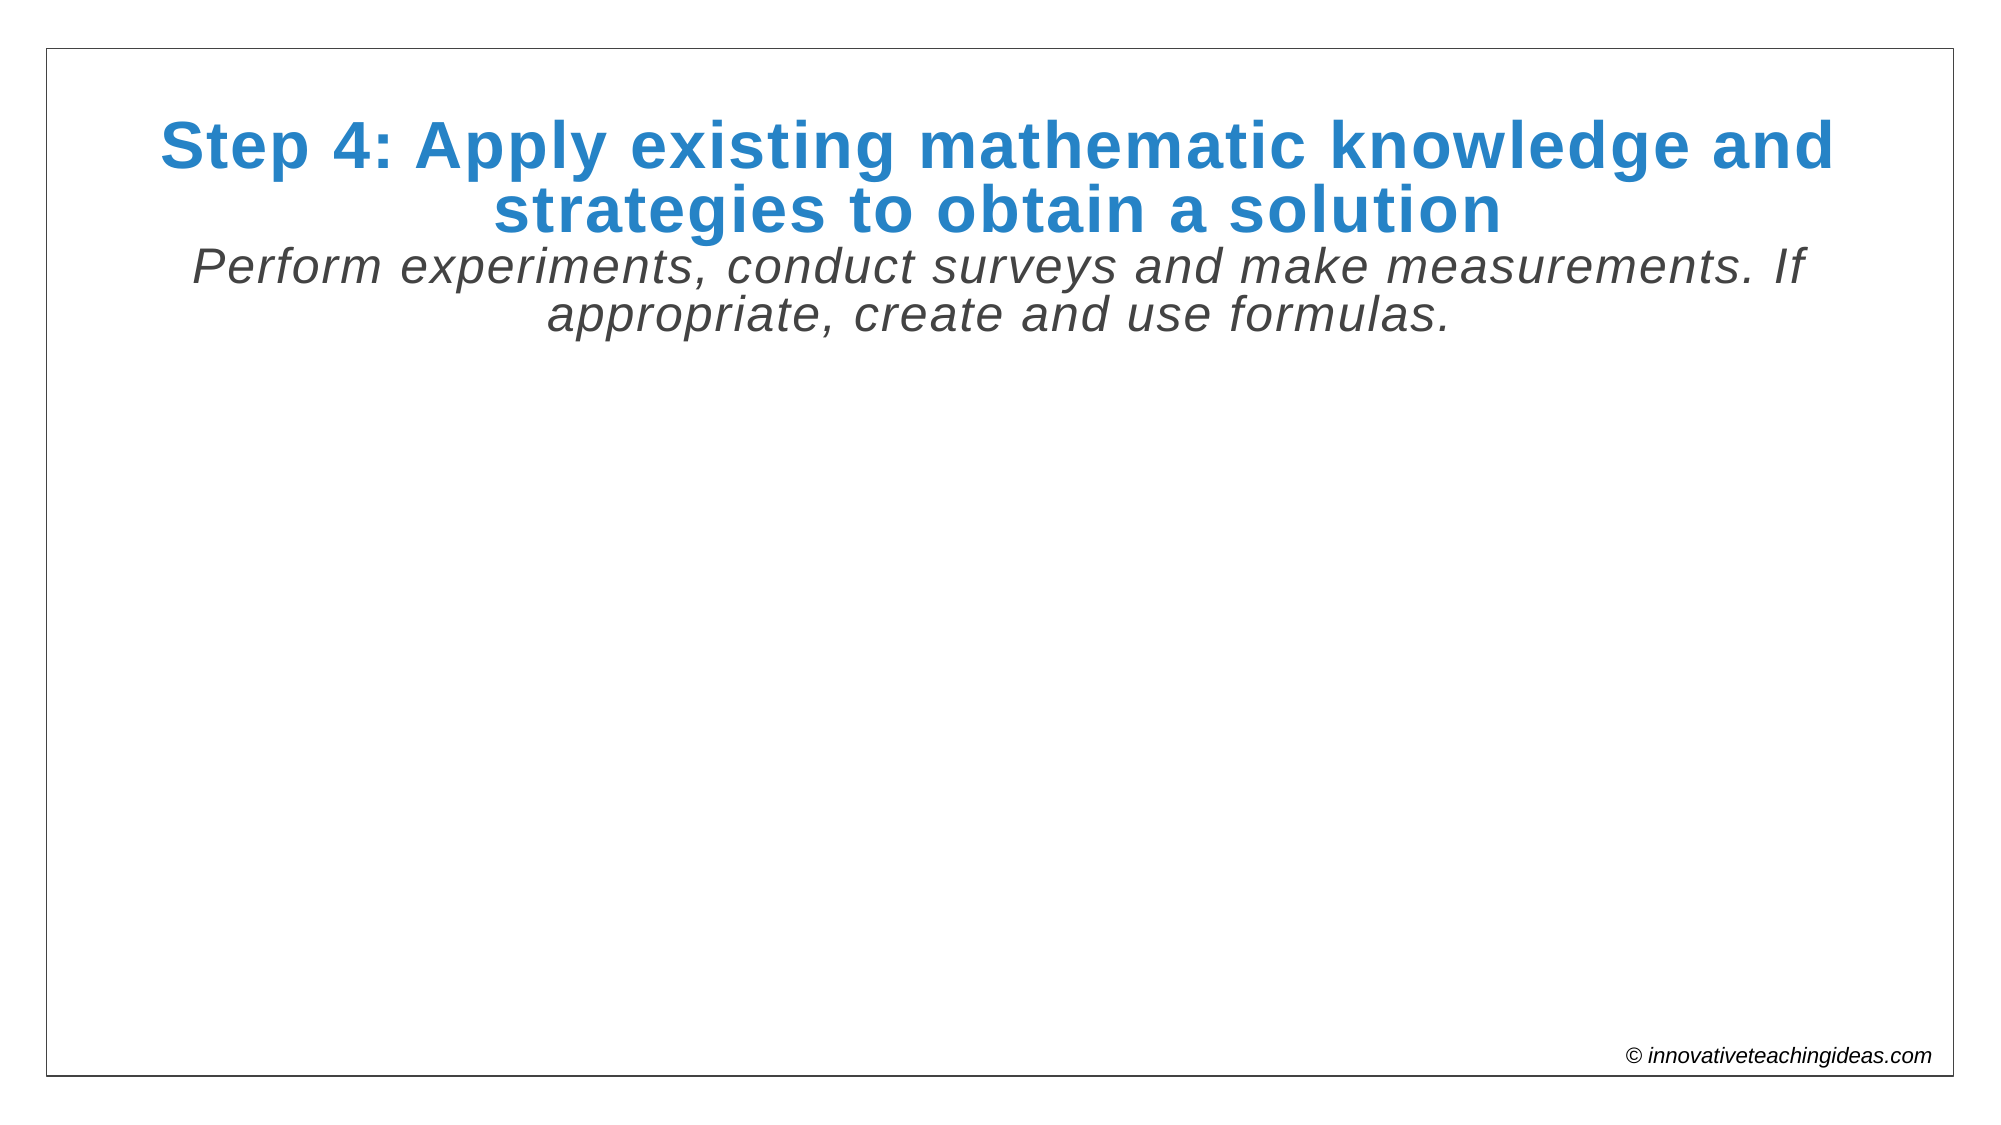

# Step 4: Apply existing mathematic knowledge and strategies to obtain a solution Perform experiments, conduct surveys and make measurements. If appropriate, create and use formulas.

 © innovativeteachingideas.com